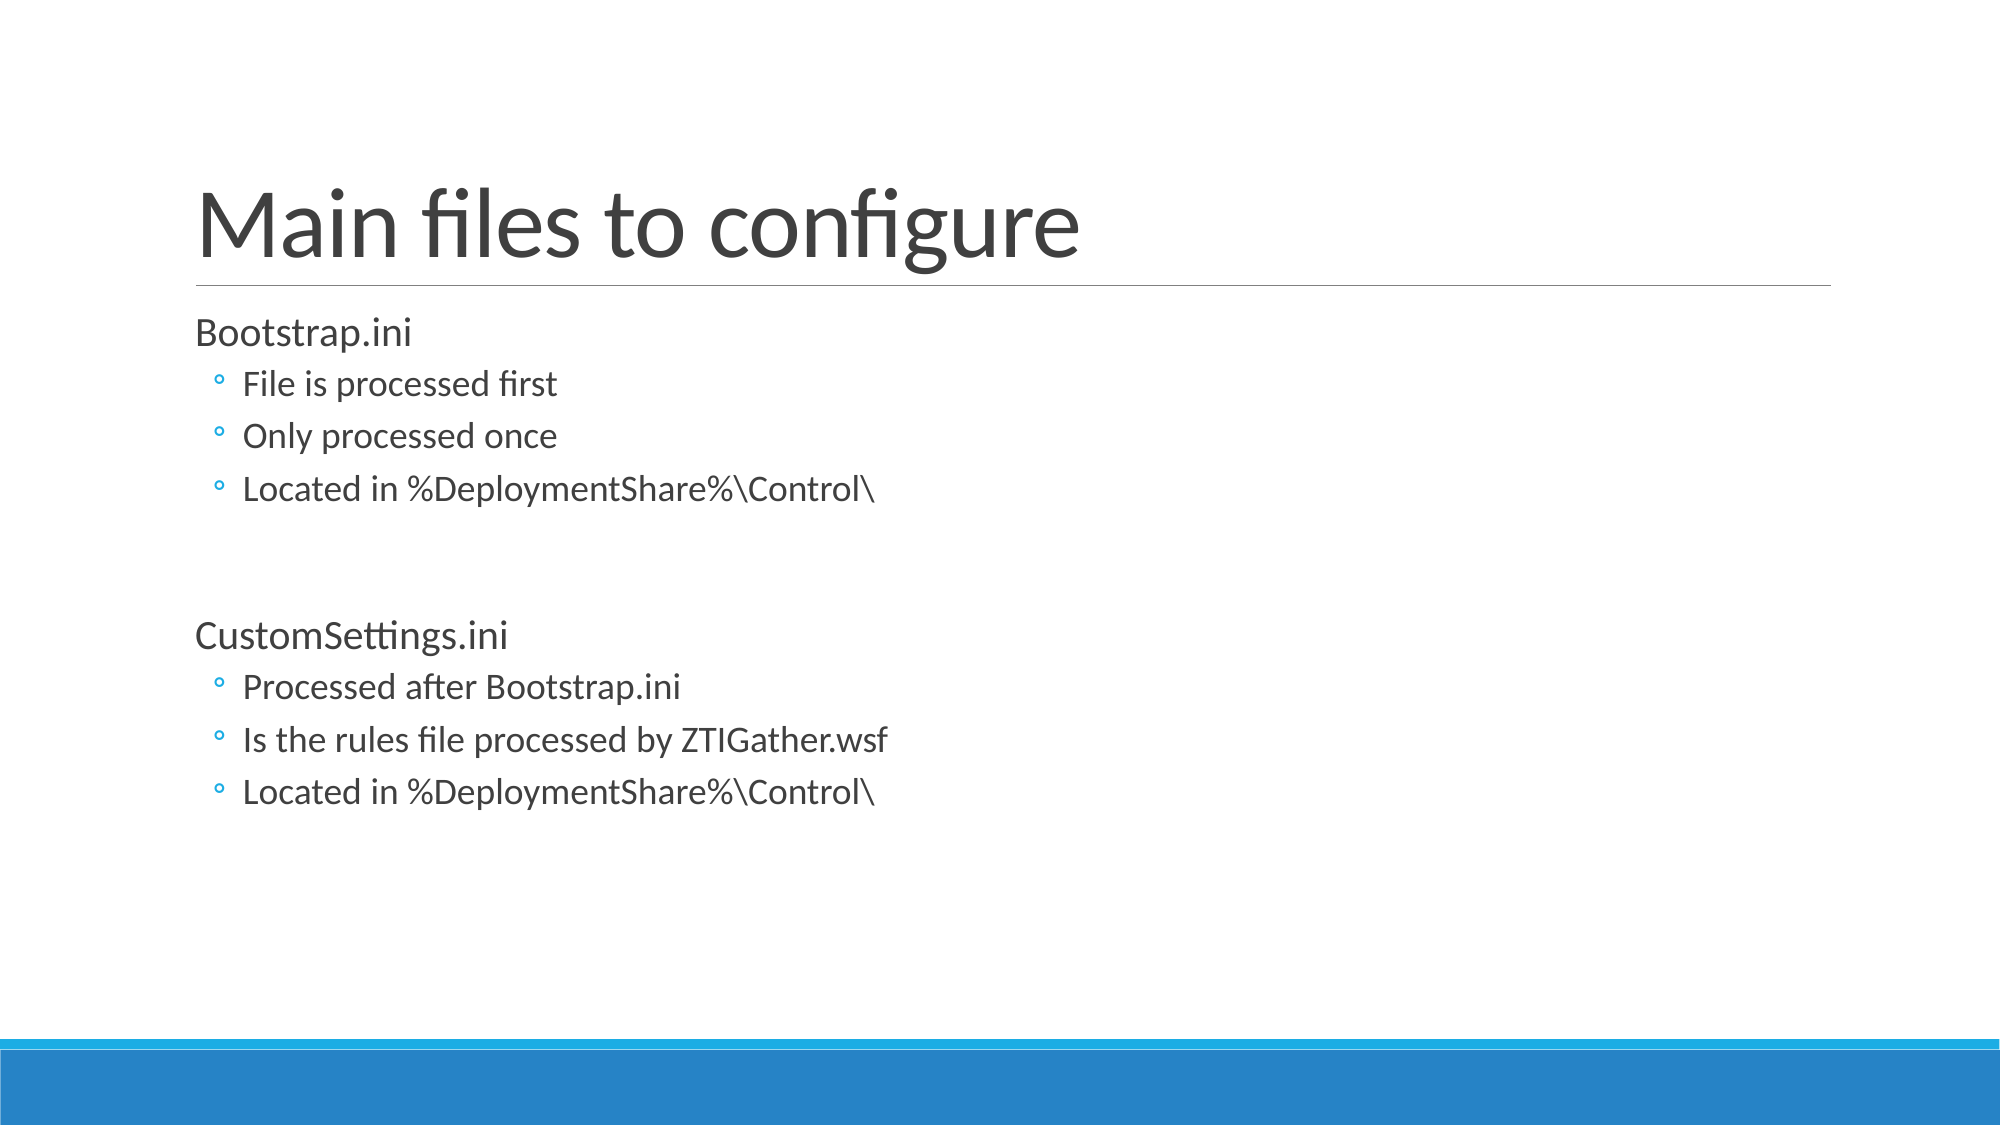

# Main files to configure
Bootstrap.ini
File is processed first
Only processed once
Located in %DeploymentShare%\Control\

CustomSettings.ini
Processed after Bootstrap.ini
Is the rules file processed by ZTIGather.wsf
Located in %DeploymentShare%\Control\